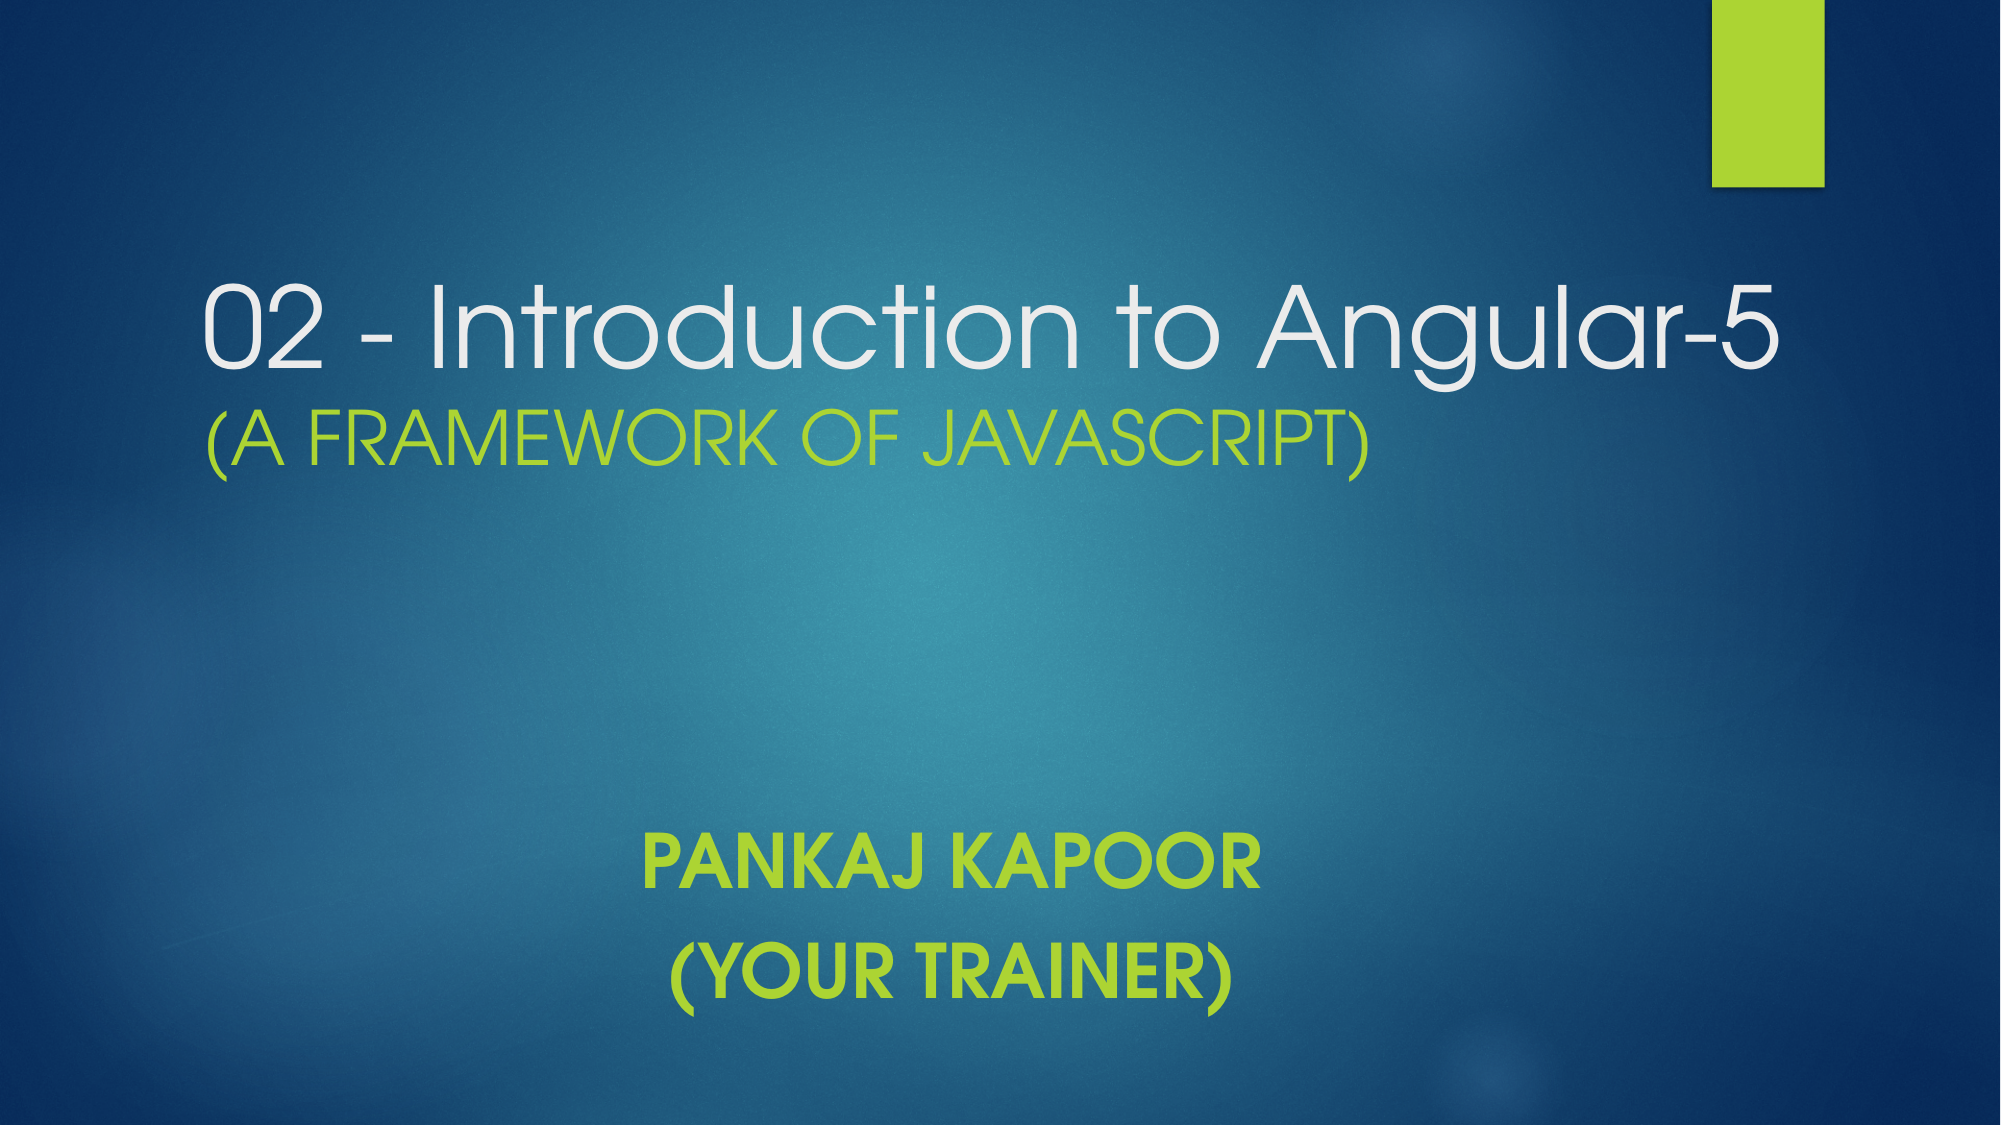

# 02 - Introduction to Angular-5 (A Framework of JavaScript)
PANKAJ KAPOOR
(Your trainer)